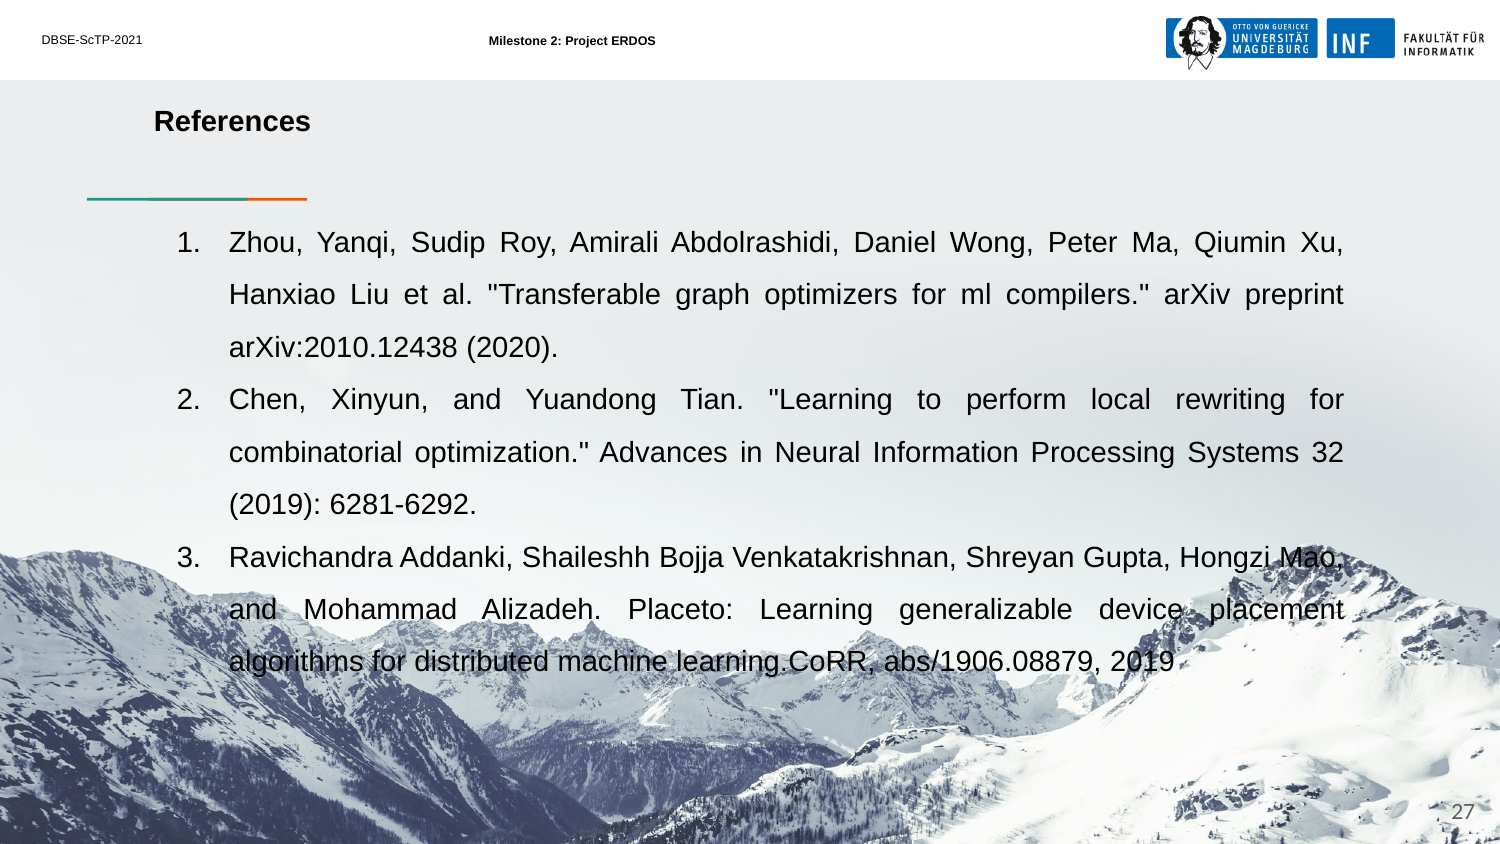

References
Zhou, Yanqi, Sudip Roy, Amirali Abdolrashidi, Daniel Wong, Peter Ma, Qiumin Xu, Hanxiao Liu et al. "Transferable graph optimizers for ml compilers." arXiv preprint arXiv:2010.12438 (2020).
Chen, Xinyun, and Yuandong Tian. "Learning to perform local rewriting for combinatorial optimization." Advances in Neural Information Processing Systems 32 (2019): 6281-6292.
Ravichandra Addanki, Shaileshh Bojja Venkatakrishnan, Shreyan Gupta, Hongzi Mao, and Mohammad Alizadeh. Placeto: Learning generalizable device placement algorithms for distributed machine learning.CoRR, abs/1906.08879, 2019

27